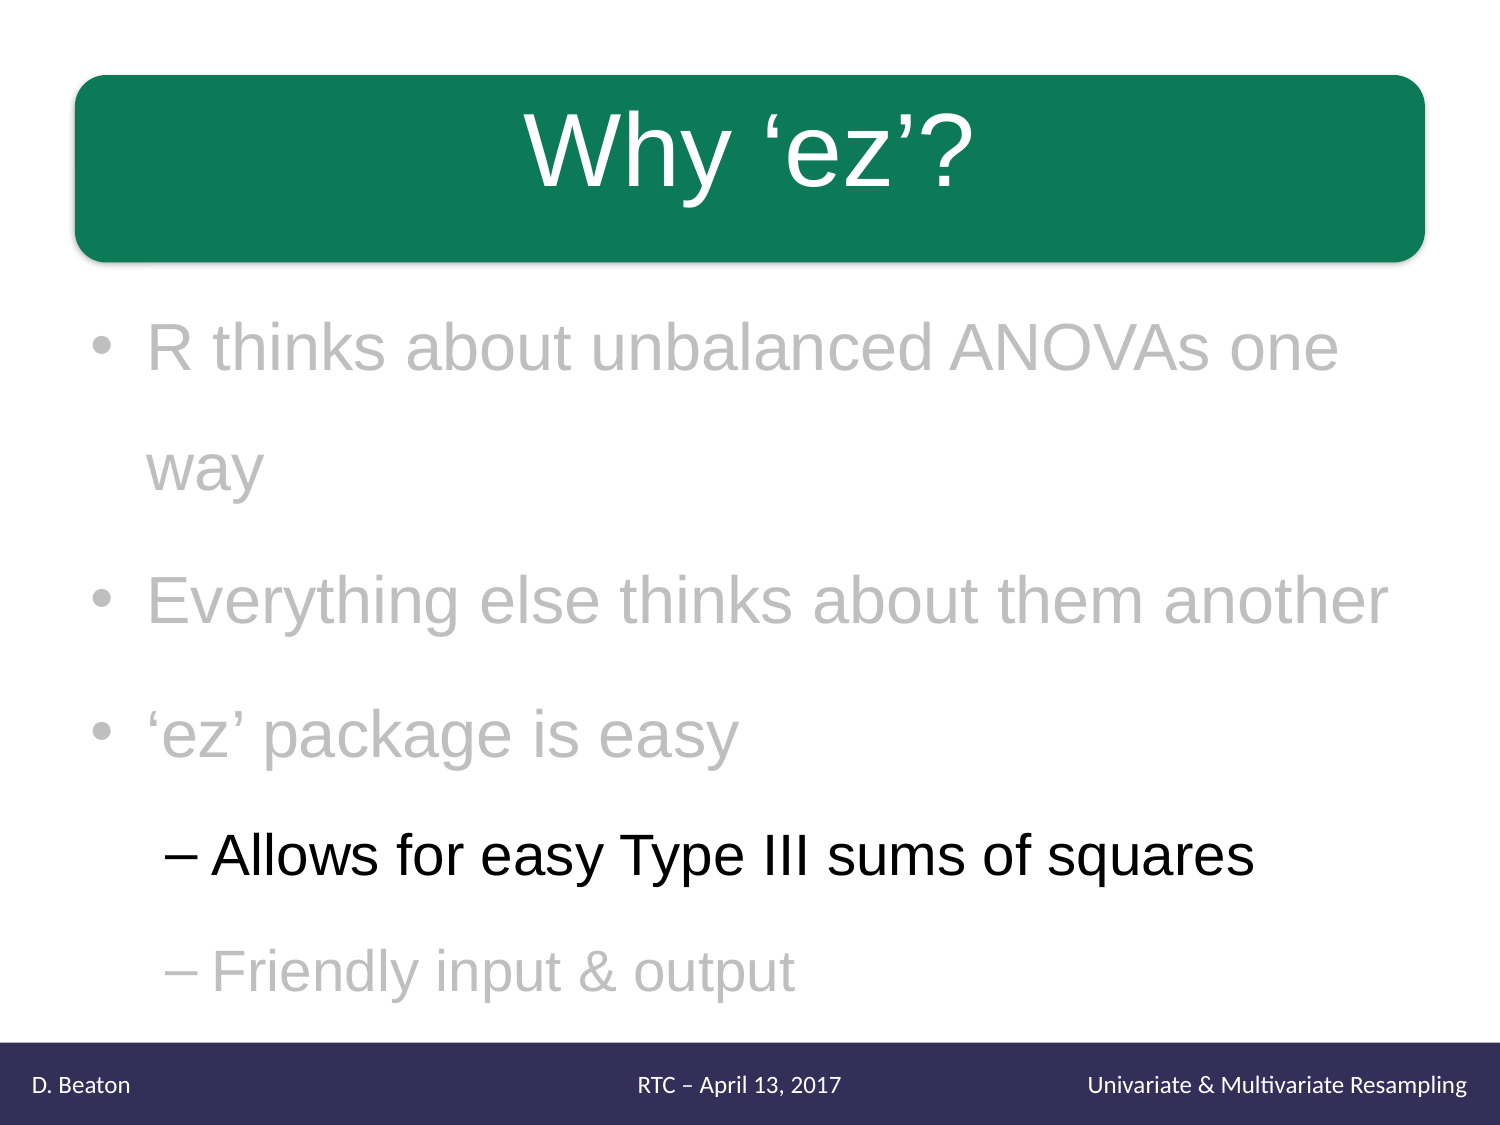

# Why ‘ez’?
R thinks about unbalanced ANOVAs one way
Everything else thinks about them another
‘ez’ package is easy
Allows for easy Type III sums of squares
Friendly input & output